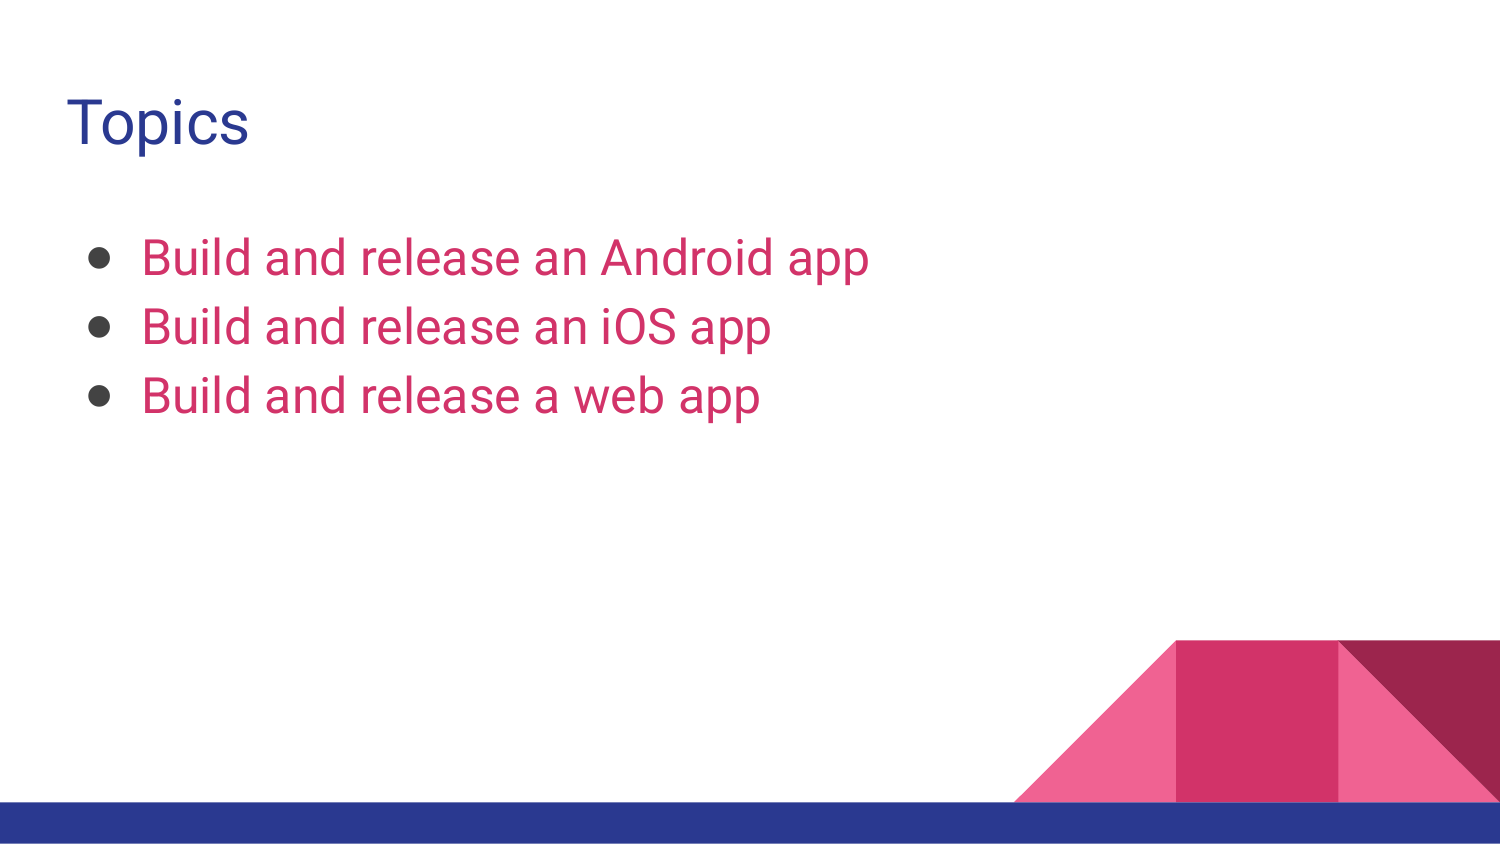

# Topics
Build and release an Android app
Build and release an iOS app
Build and release a web app